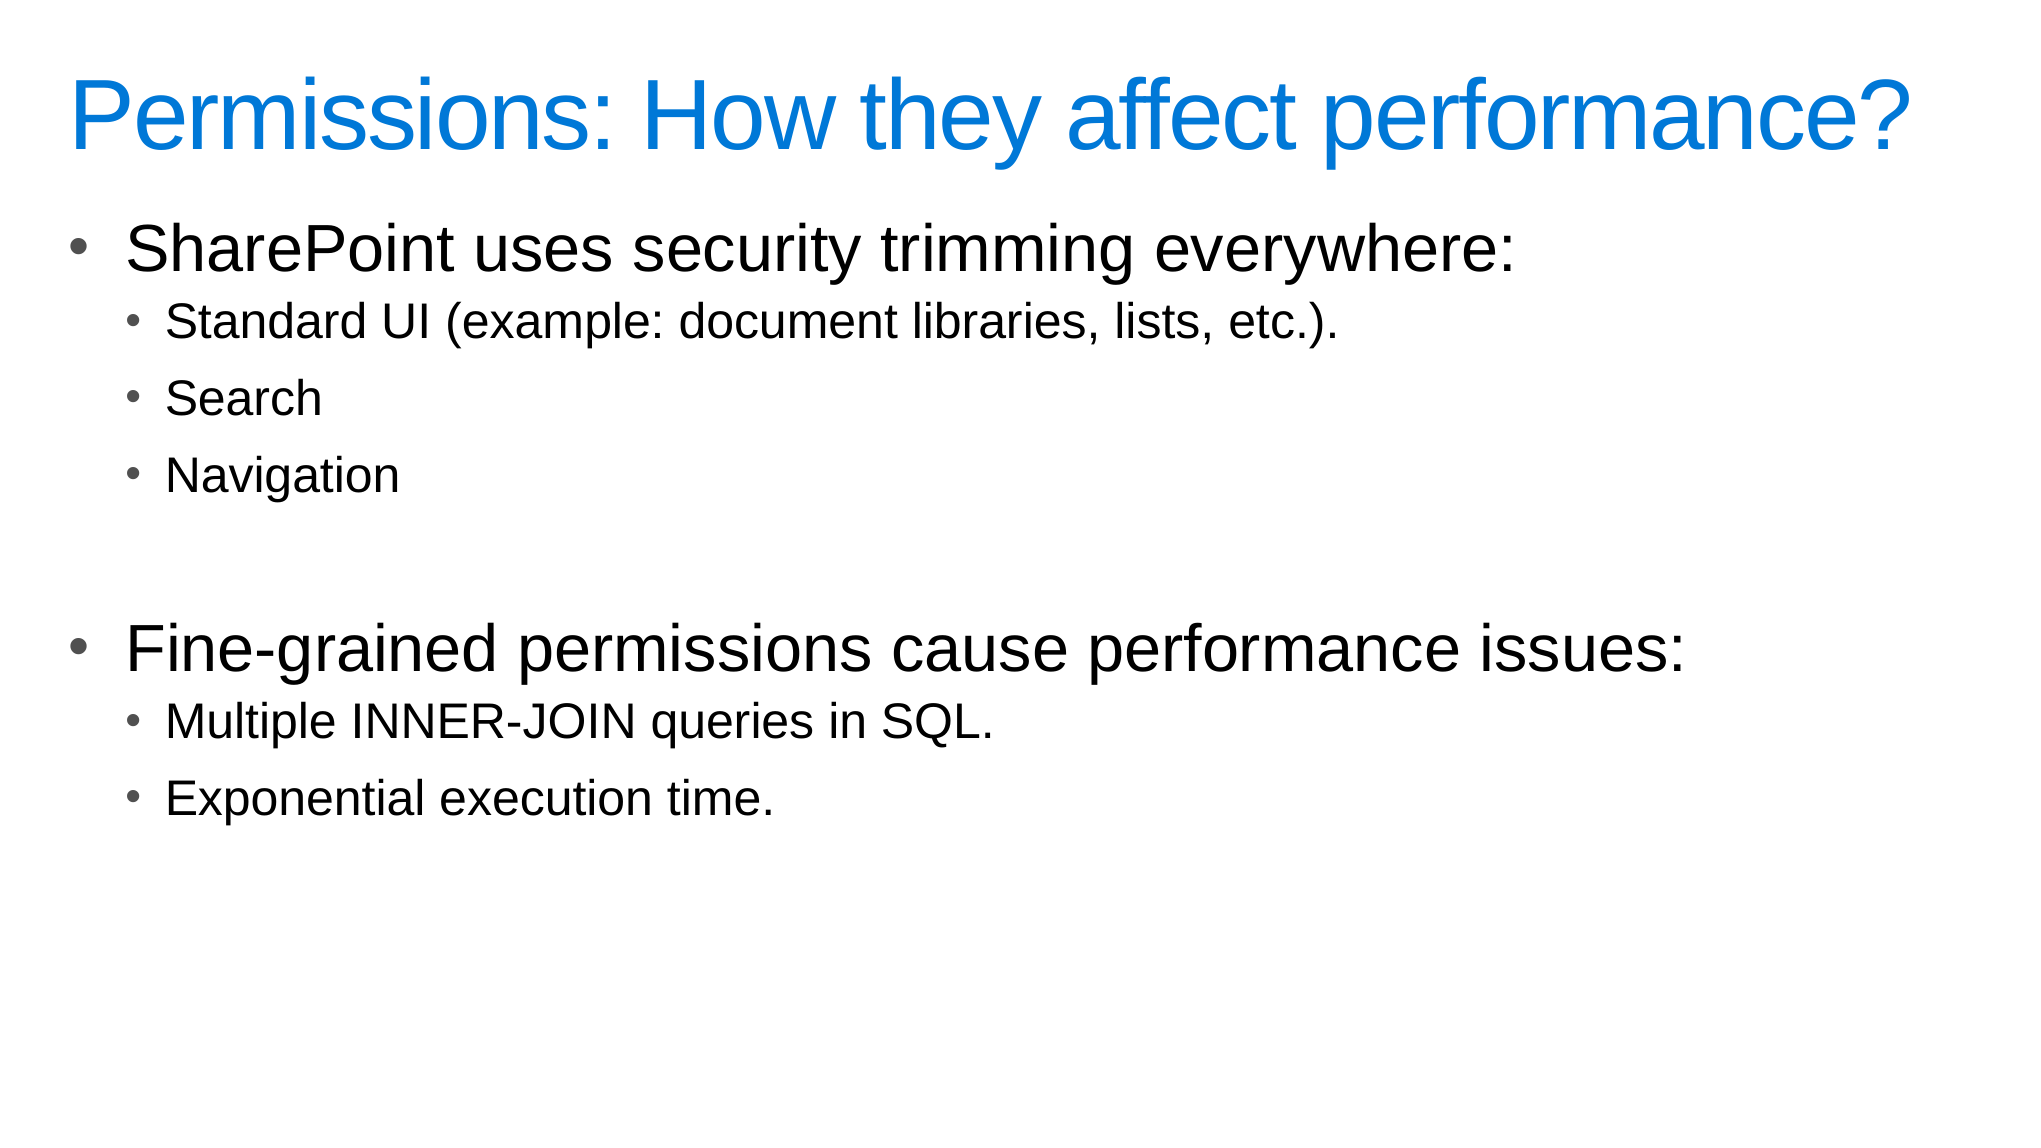

# Permissions: How they affect performance?
SharePoint uses security trimming everywhere:
Standard UI (example: document libraries, lists, etc.).
Search
Navigation

Fine-grained permissions cause performance issues:
Multiple INNER-JOIN queries in SQL.
Exponential execution time.